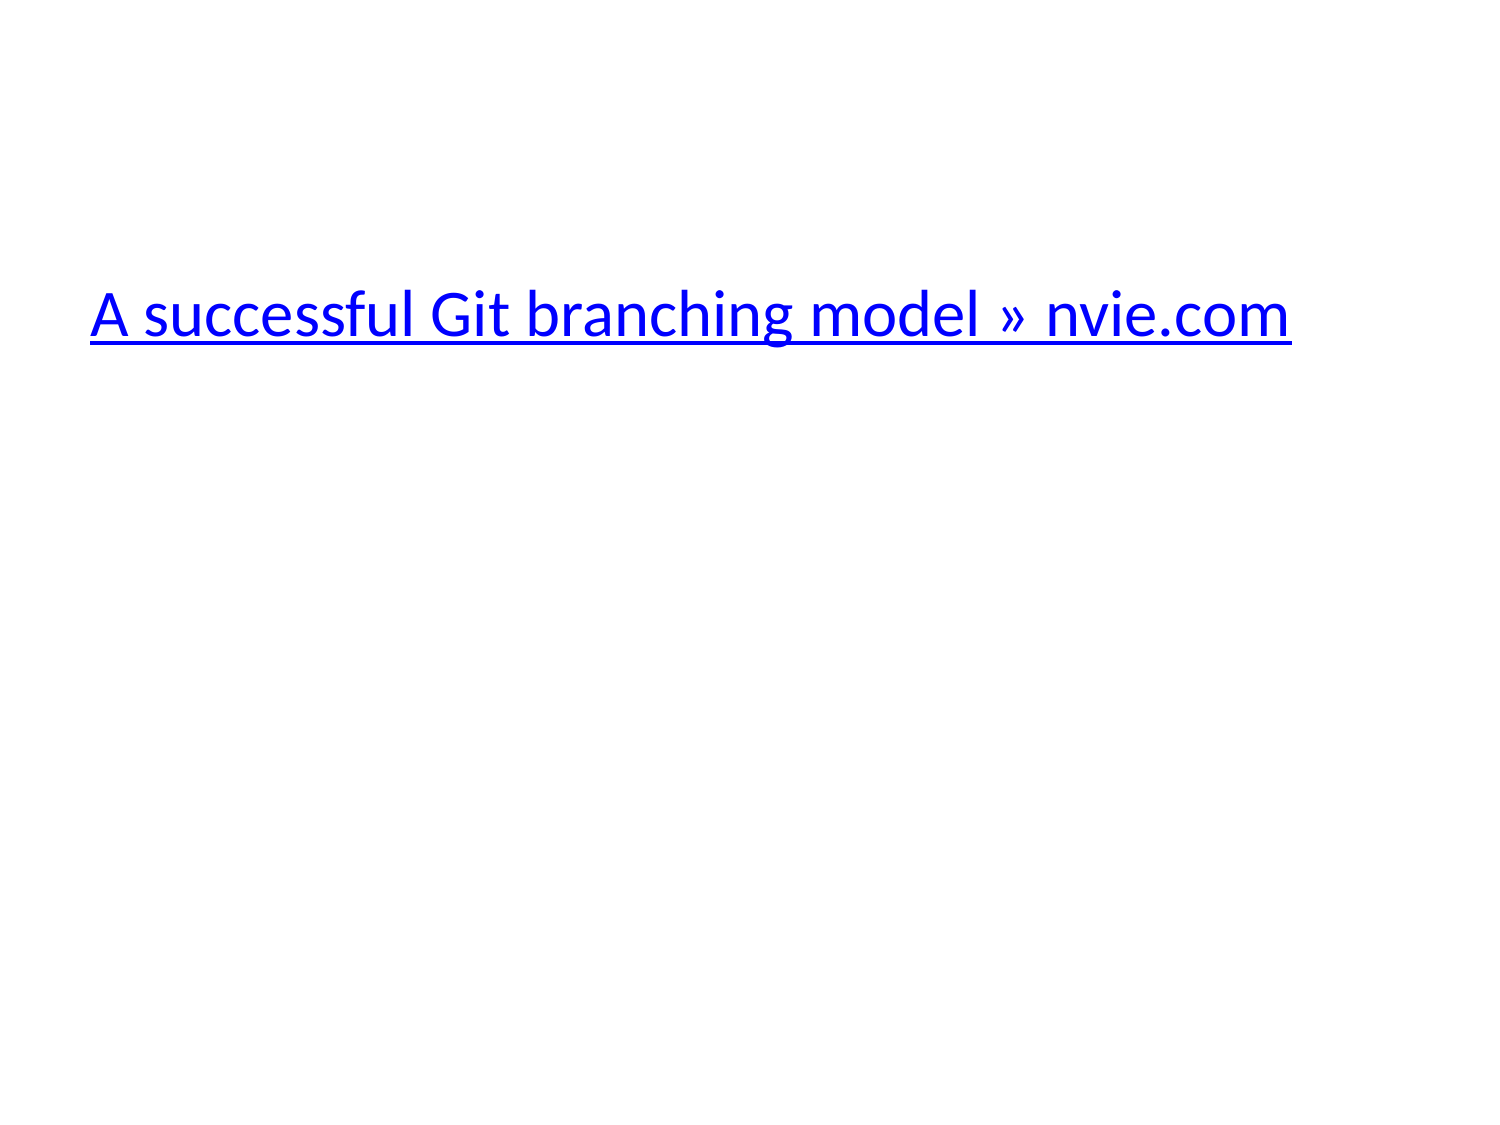

A successful Git branching model » nvie.com